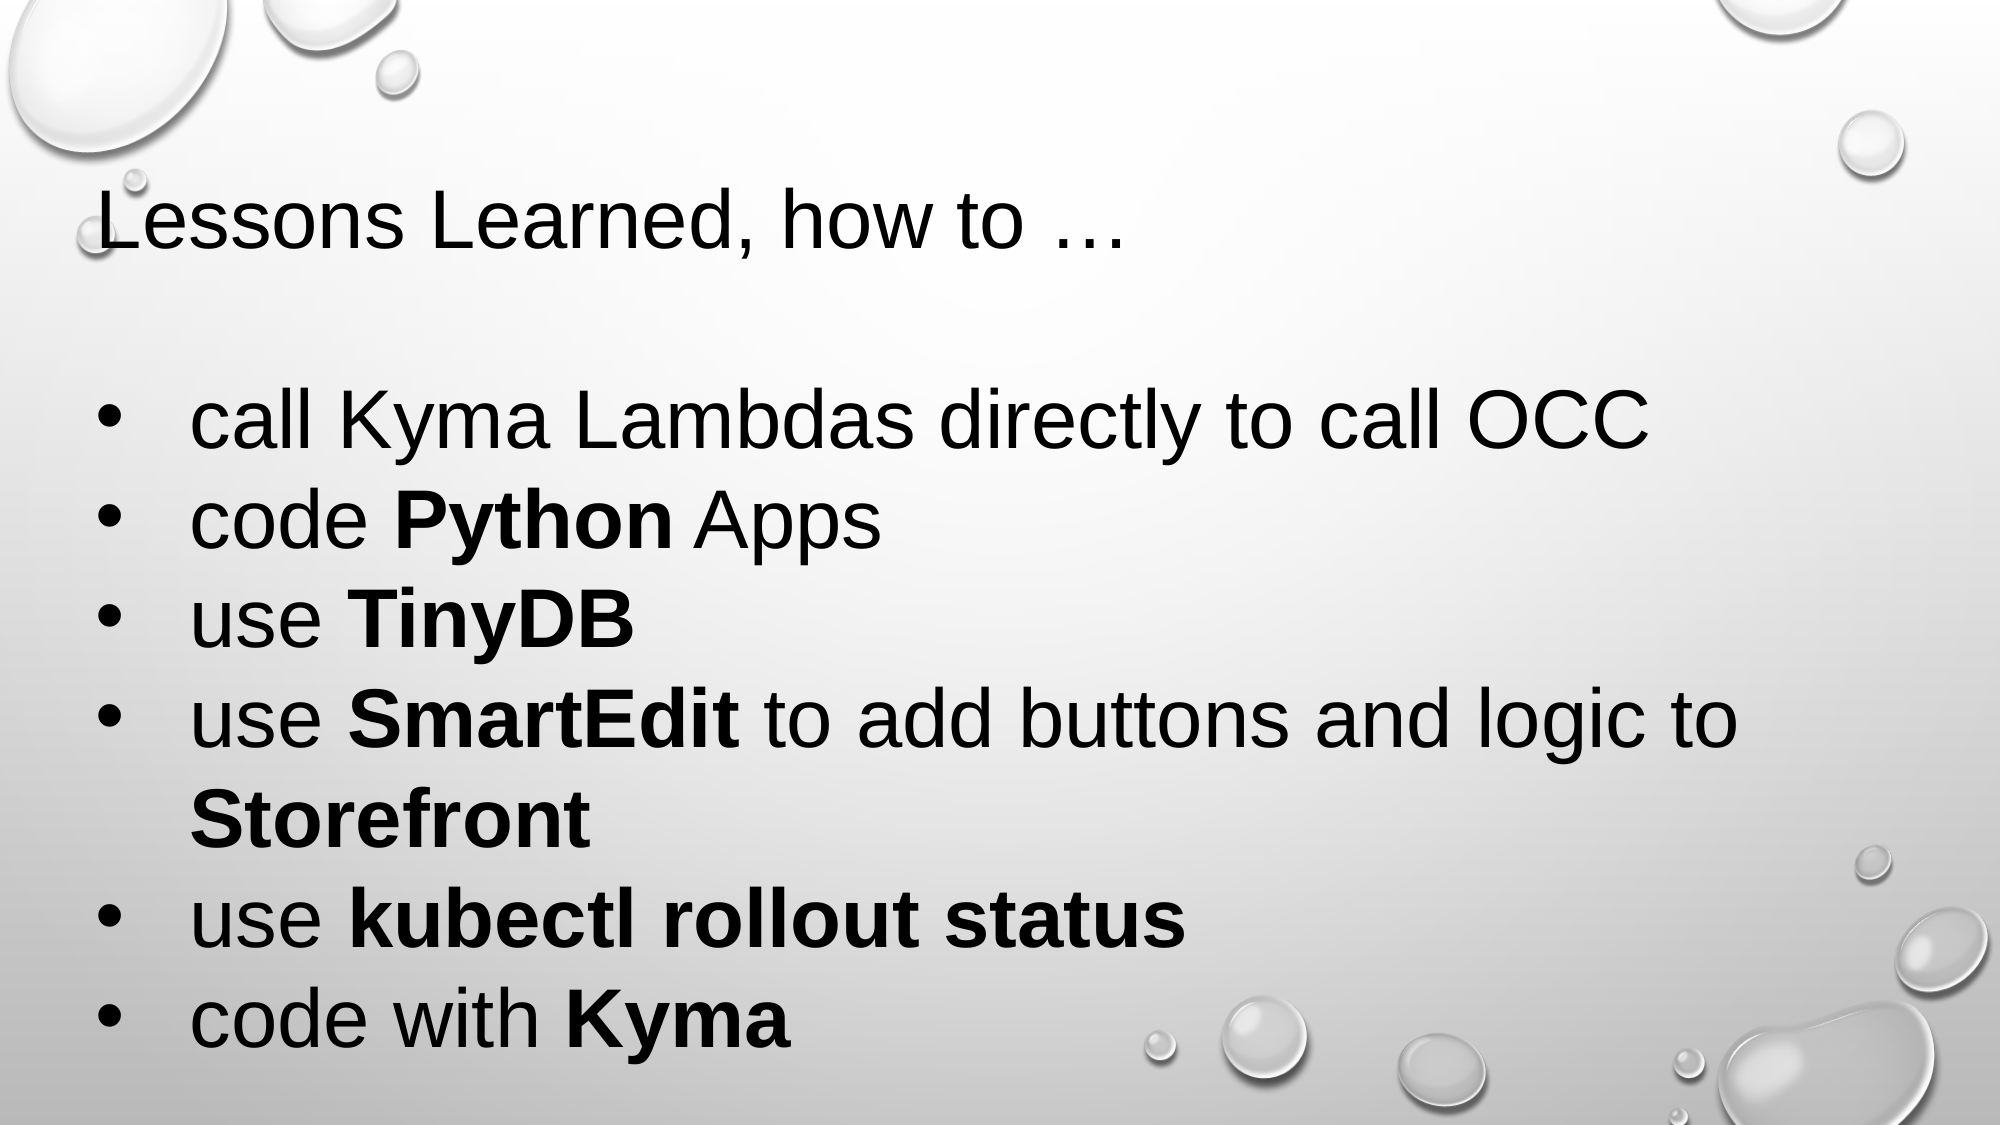

Lessons Learned, how to …

call Kyma Lambdas directly to call OCC
code Python Apps
use TinyDB
use SmartEdit to add buttons and logic to Storefront
use kubectl rollout status
code with Kyma